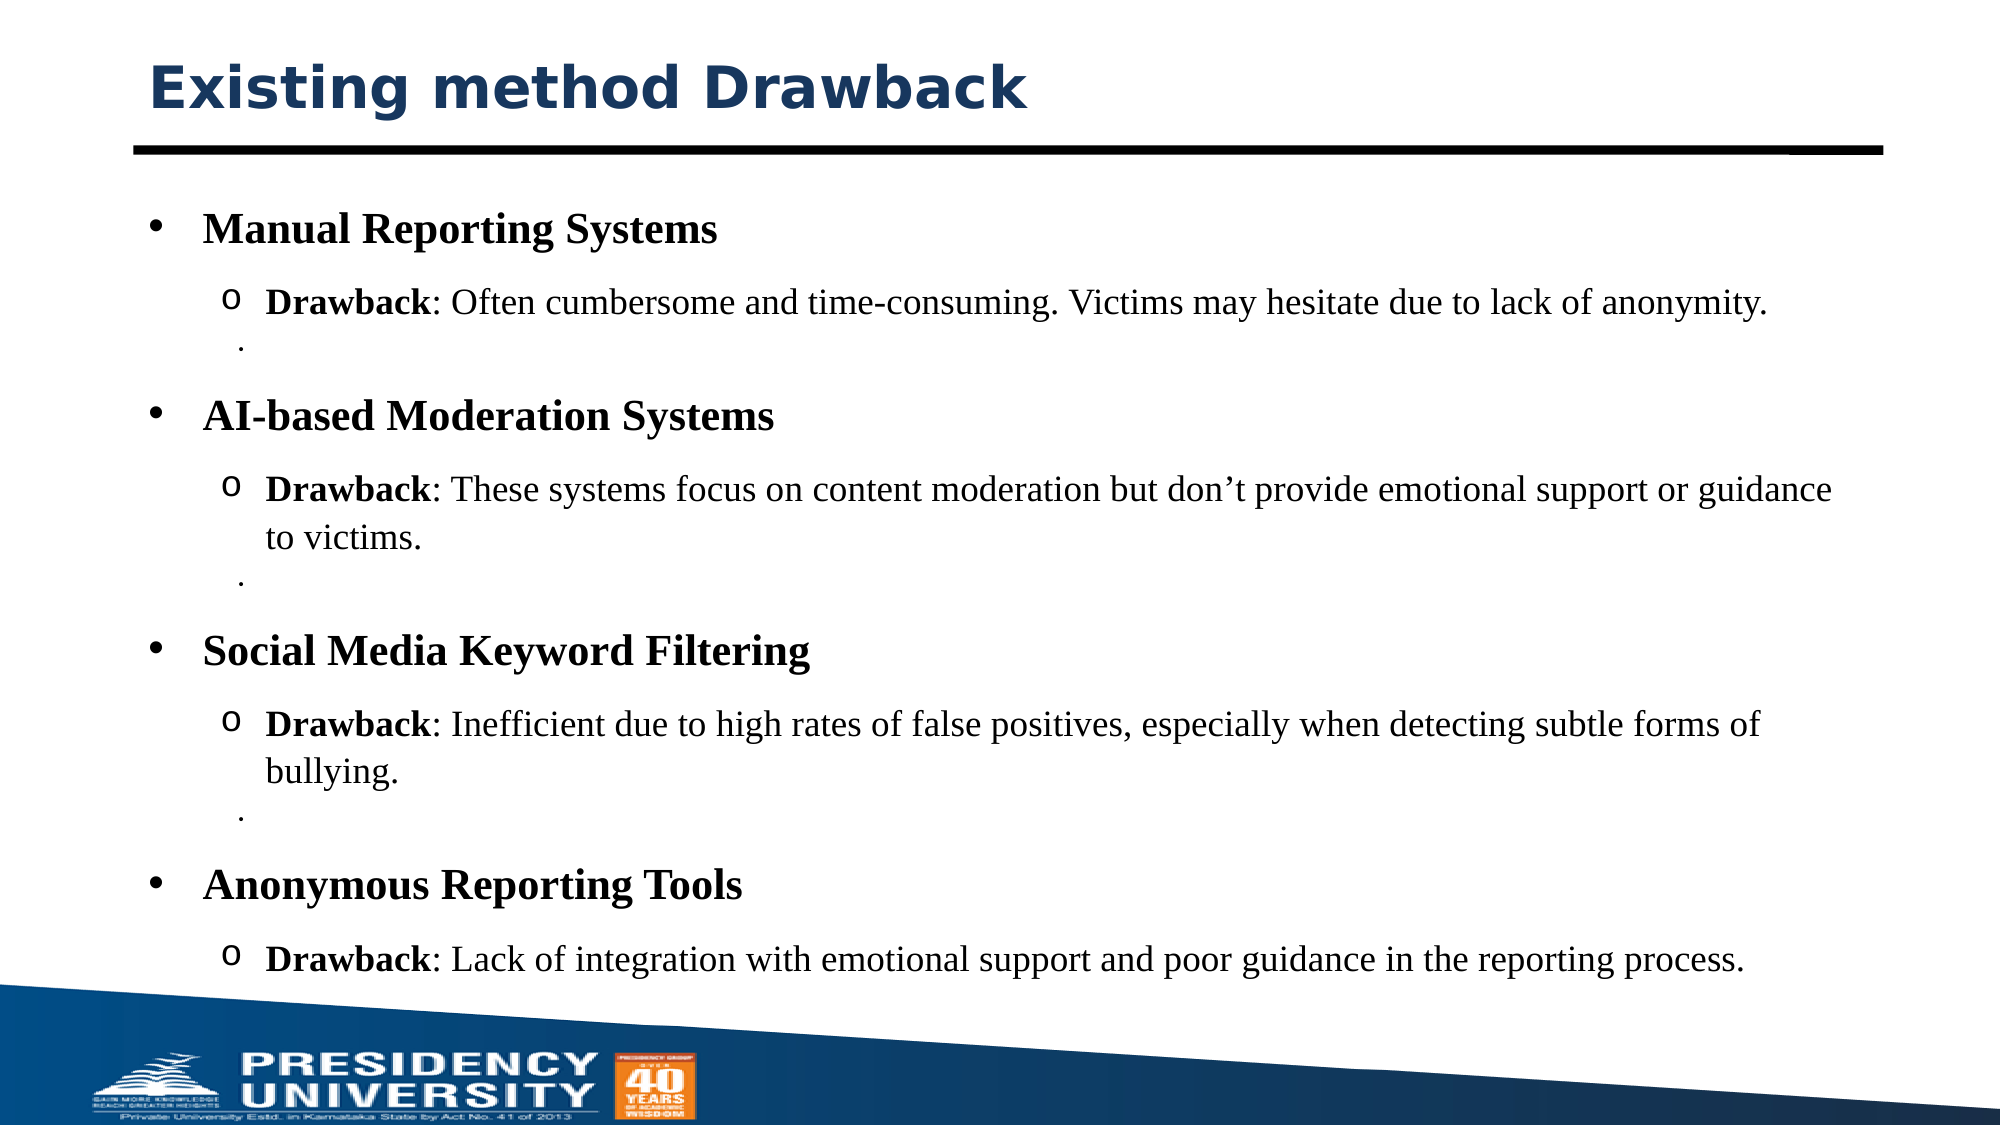

# Existing method Drawback
Manual Reporting Systems
Drawback: Often cumbersome and time-consuming. Victims may hesitate due to lack of anonymity.

AI-based Moderation Systems
Drawback: These systems focus on content moderation but don’t provide emotional support or guidance to victims.

Social Media Keyword Filtering
Drawback: Inefficient due to high rates of false positives, especially when detecting subtle forms of bullying.

Anonymous Reporting Tools
Drawback: Lack of integration with emotional support and poor guidance in the reporting process.